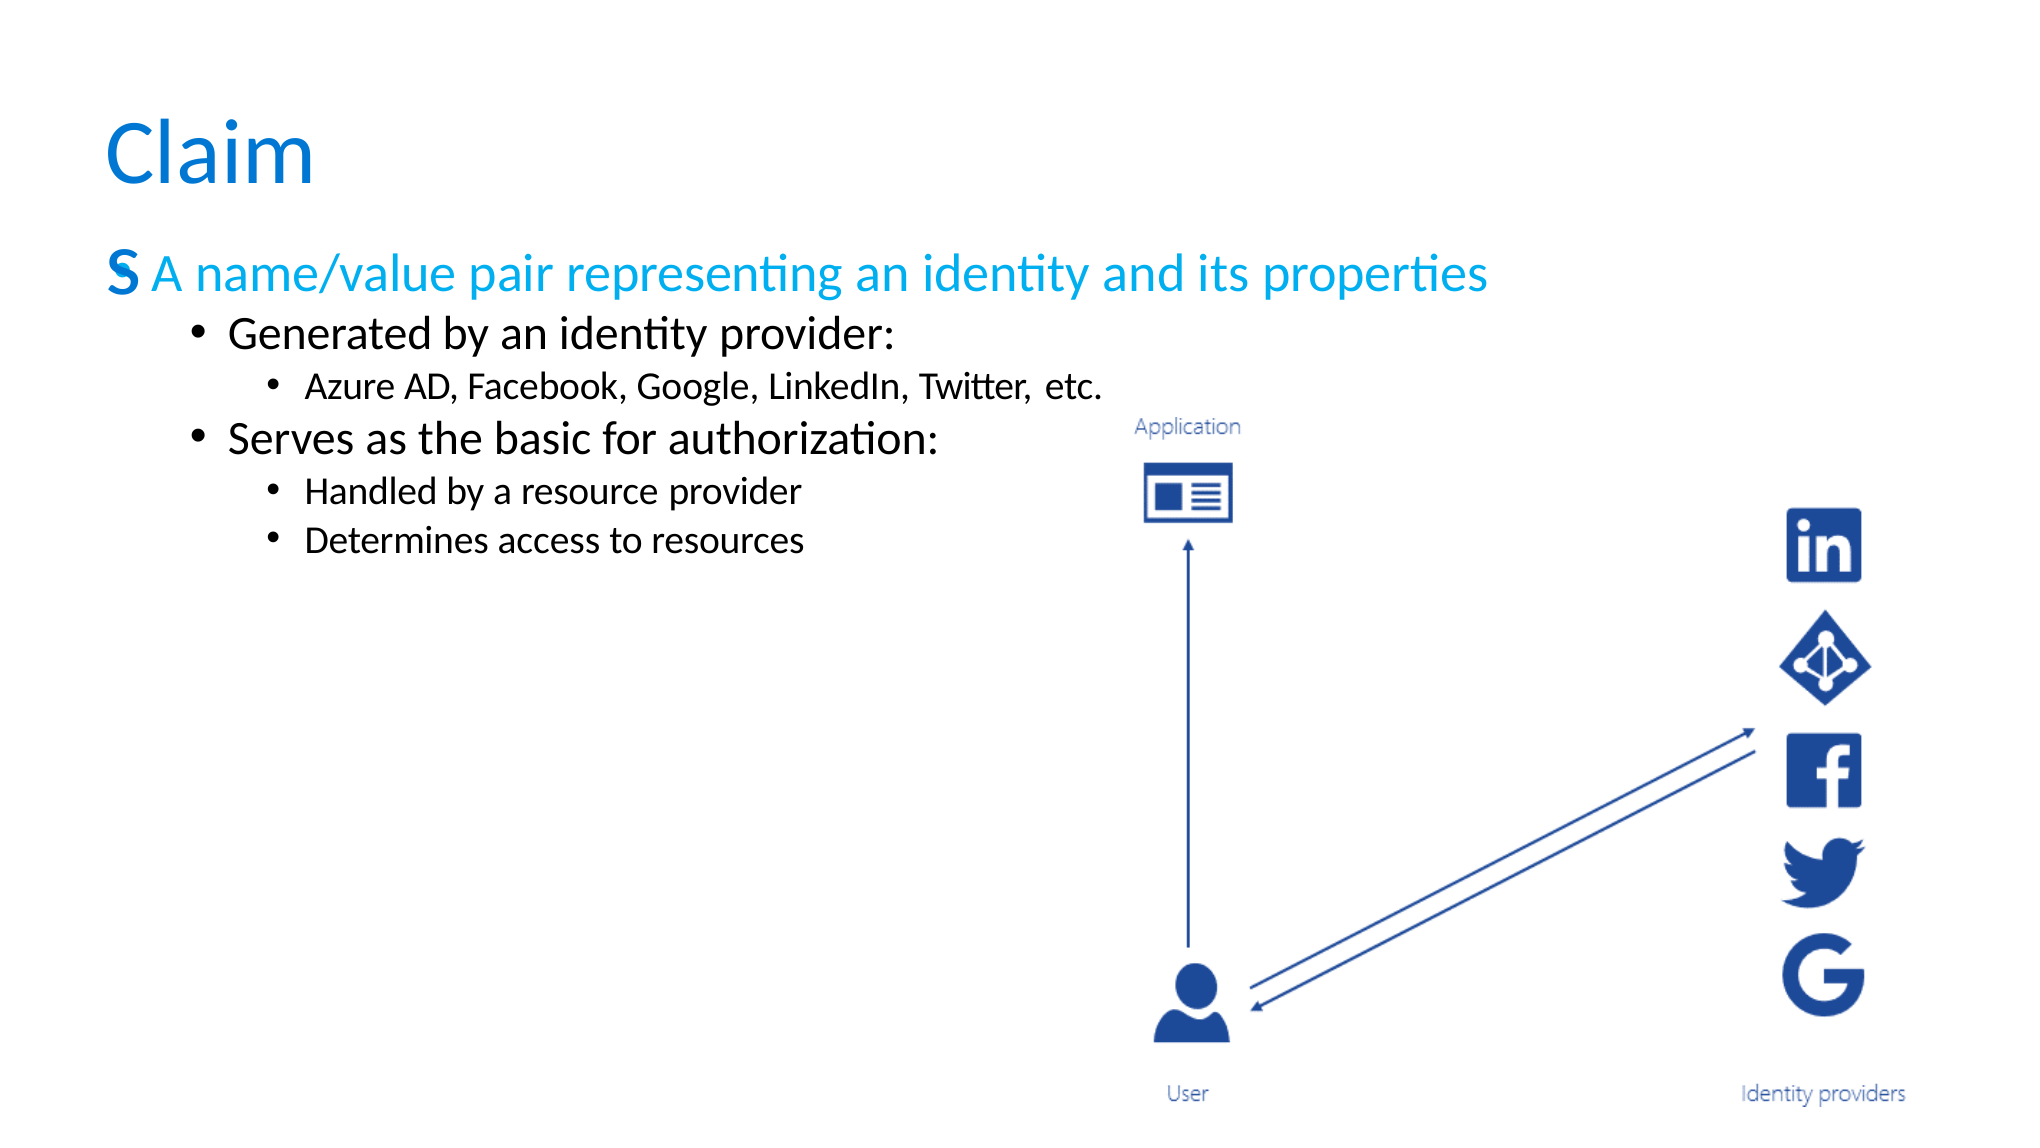

# Claims
A name/value pair representing an identity and its properties
Generated by an identity provider:
Azure AD, Facebook, Google, LinkedIn, Twitter, etc.
Serves as the basic for authorization:
Handled by a resource provider
Determines access to resources